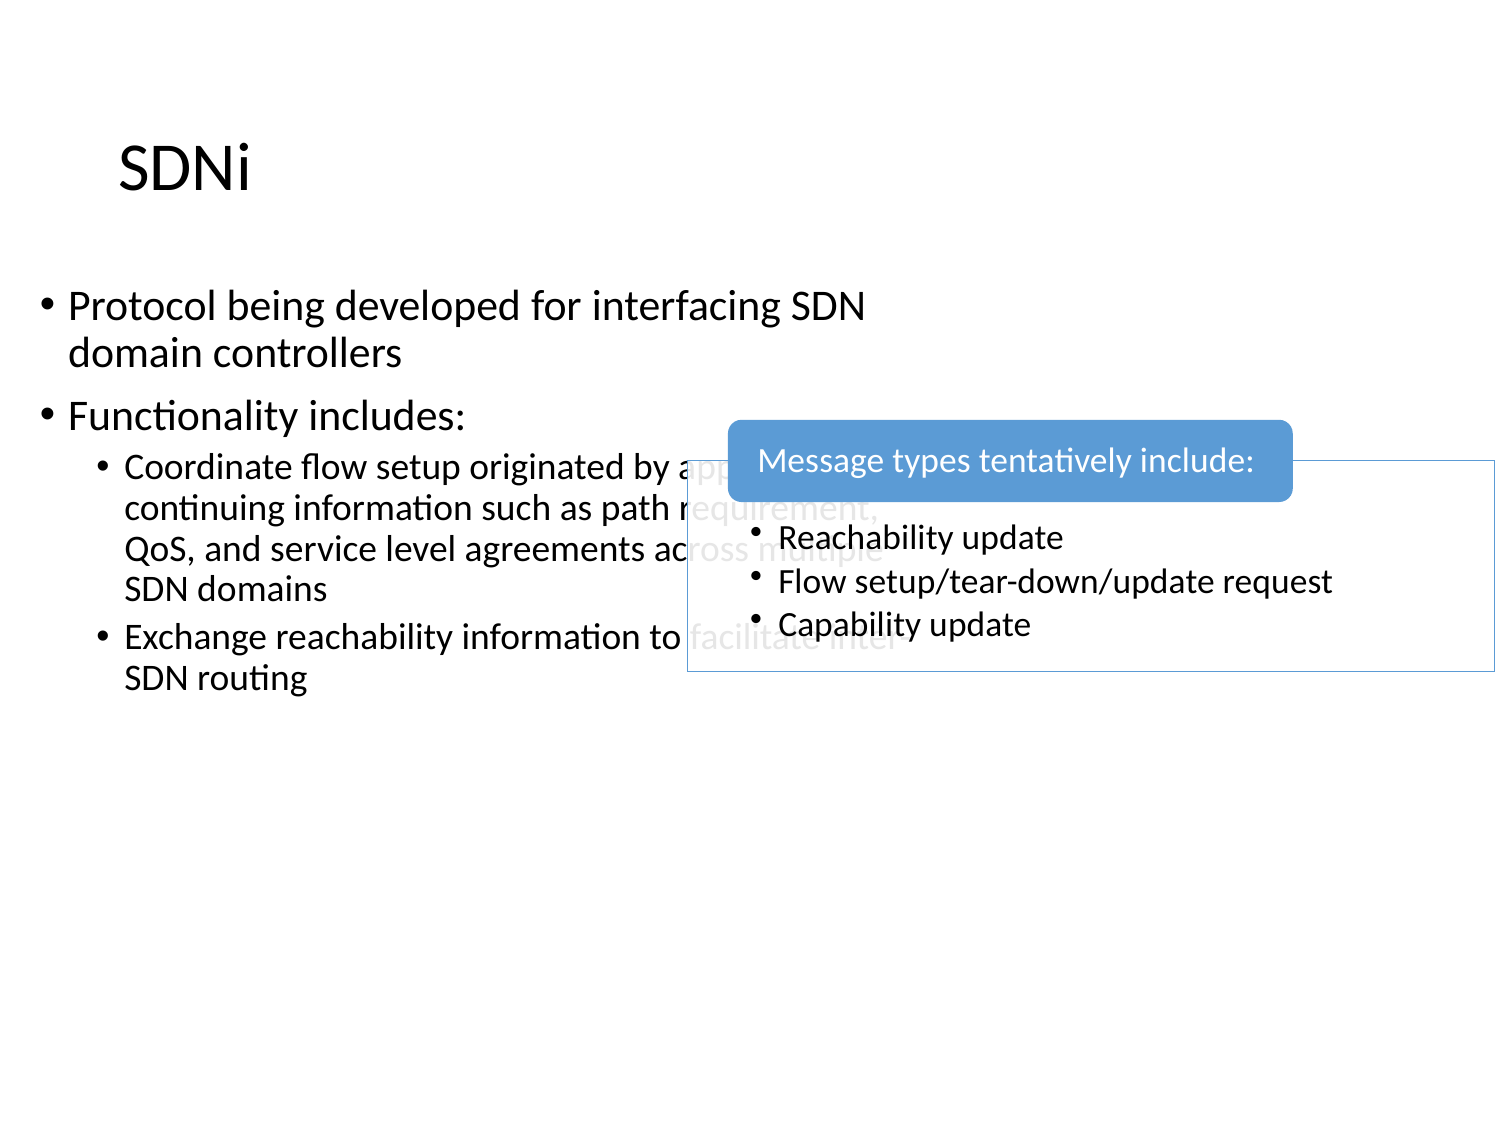

# SDNi
Reachability update
Flow setup/tear-down/update request
Capability update
Message types tentatively include:
Protocol being developed for interfacing SDN domain controllers
Functionality includes:
Coordinate flow setup originated by application, continuing information such as path requirement, QoS, and service level agreements across multiple SDN domains
Exchange reachability information to facilitate inter-SDN routing